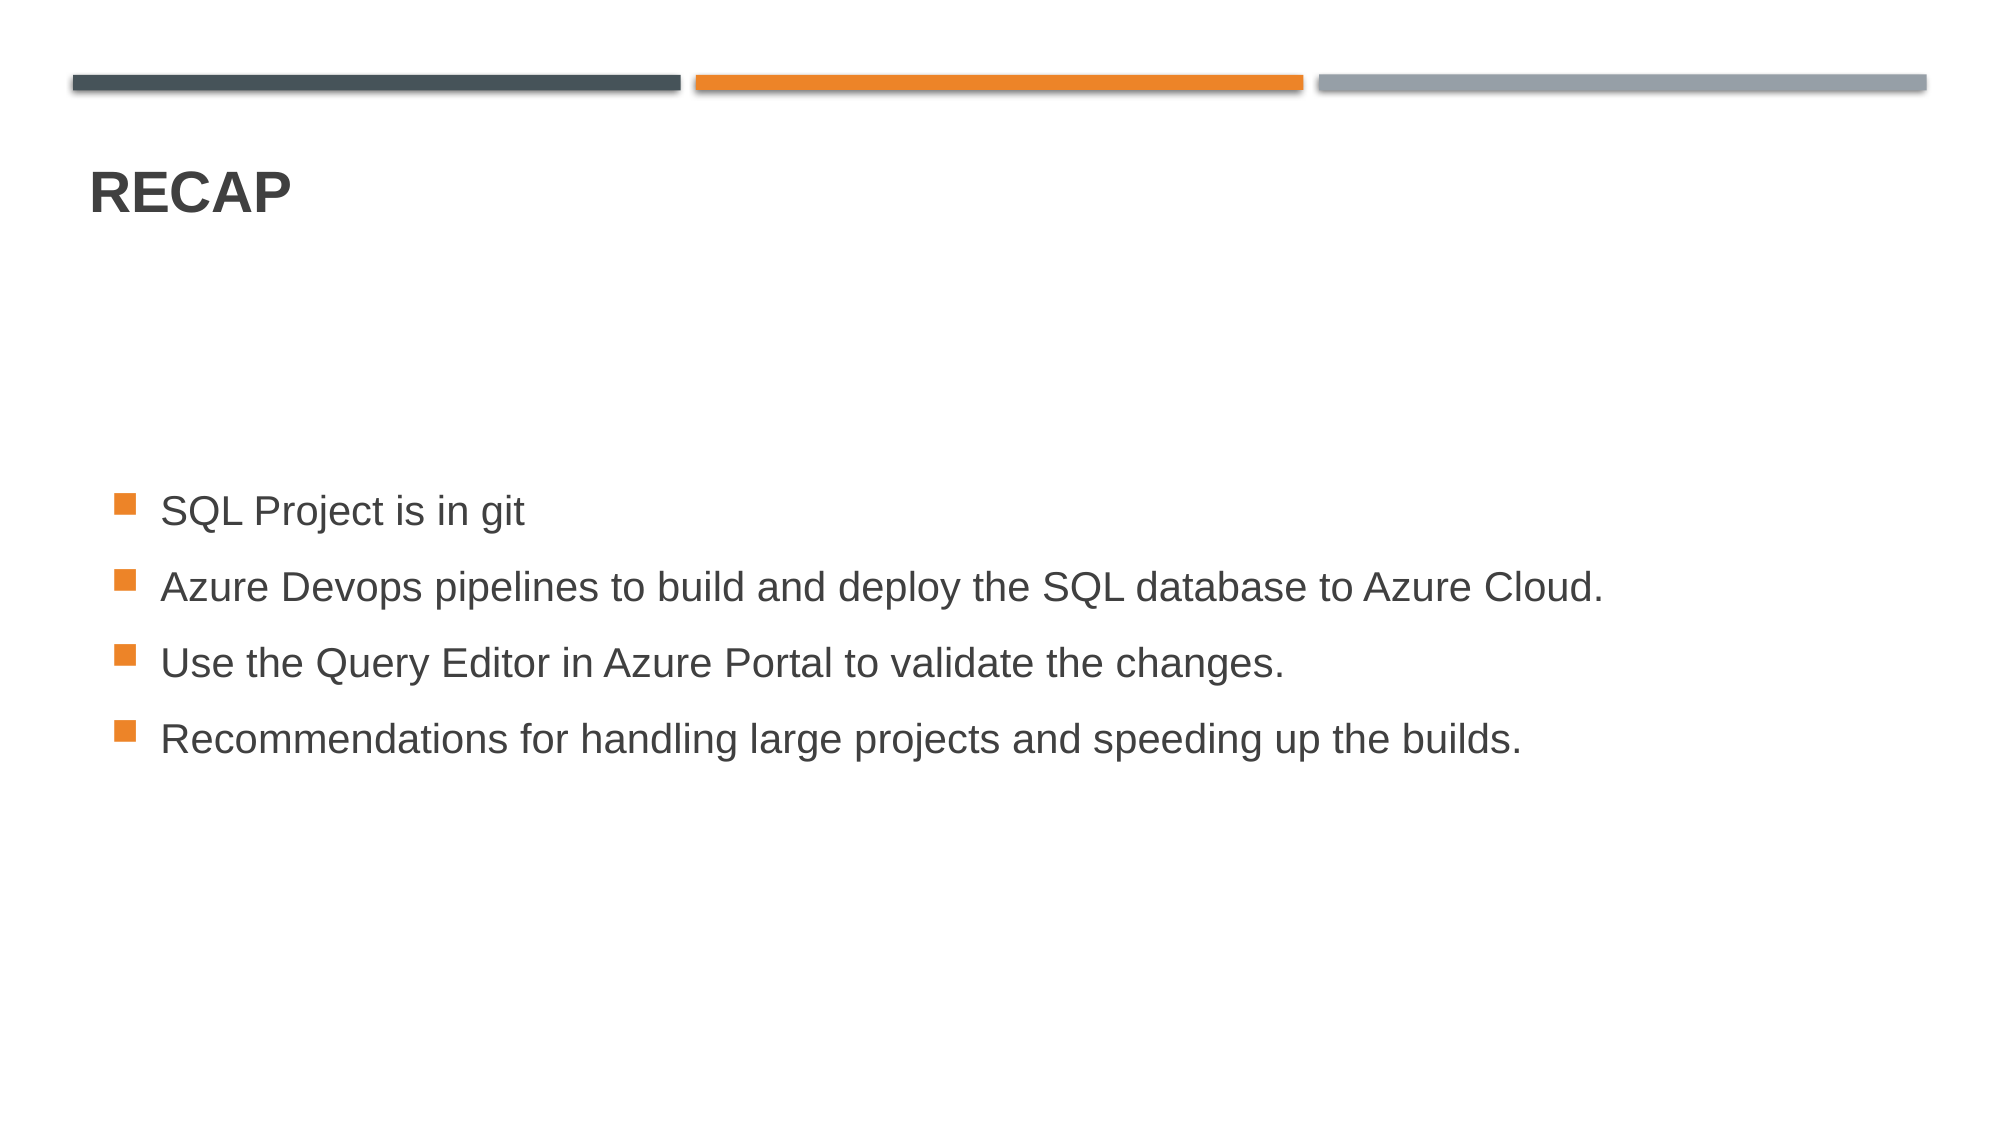

# recap
SQL Project is in git
Azure Devops pipelines to build and deploy the SQL database to Azure Cloud.
Use the Query Editor in Azure Portal to validate the changes.
Recommendations for handling large projects and speeding up the builds.